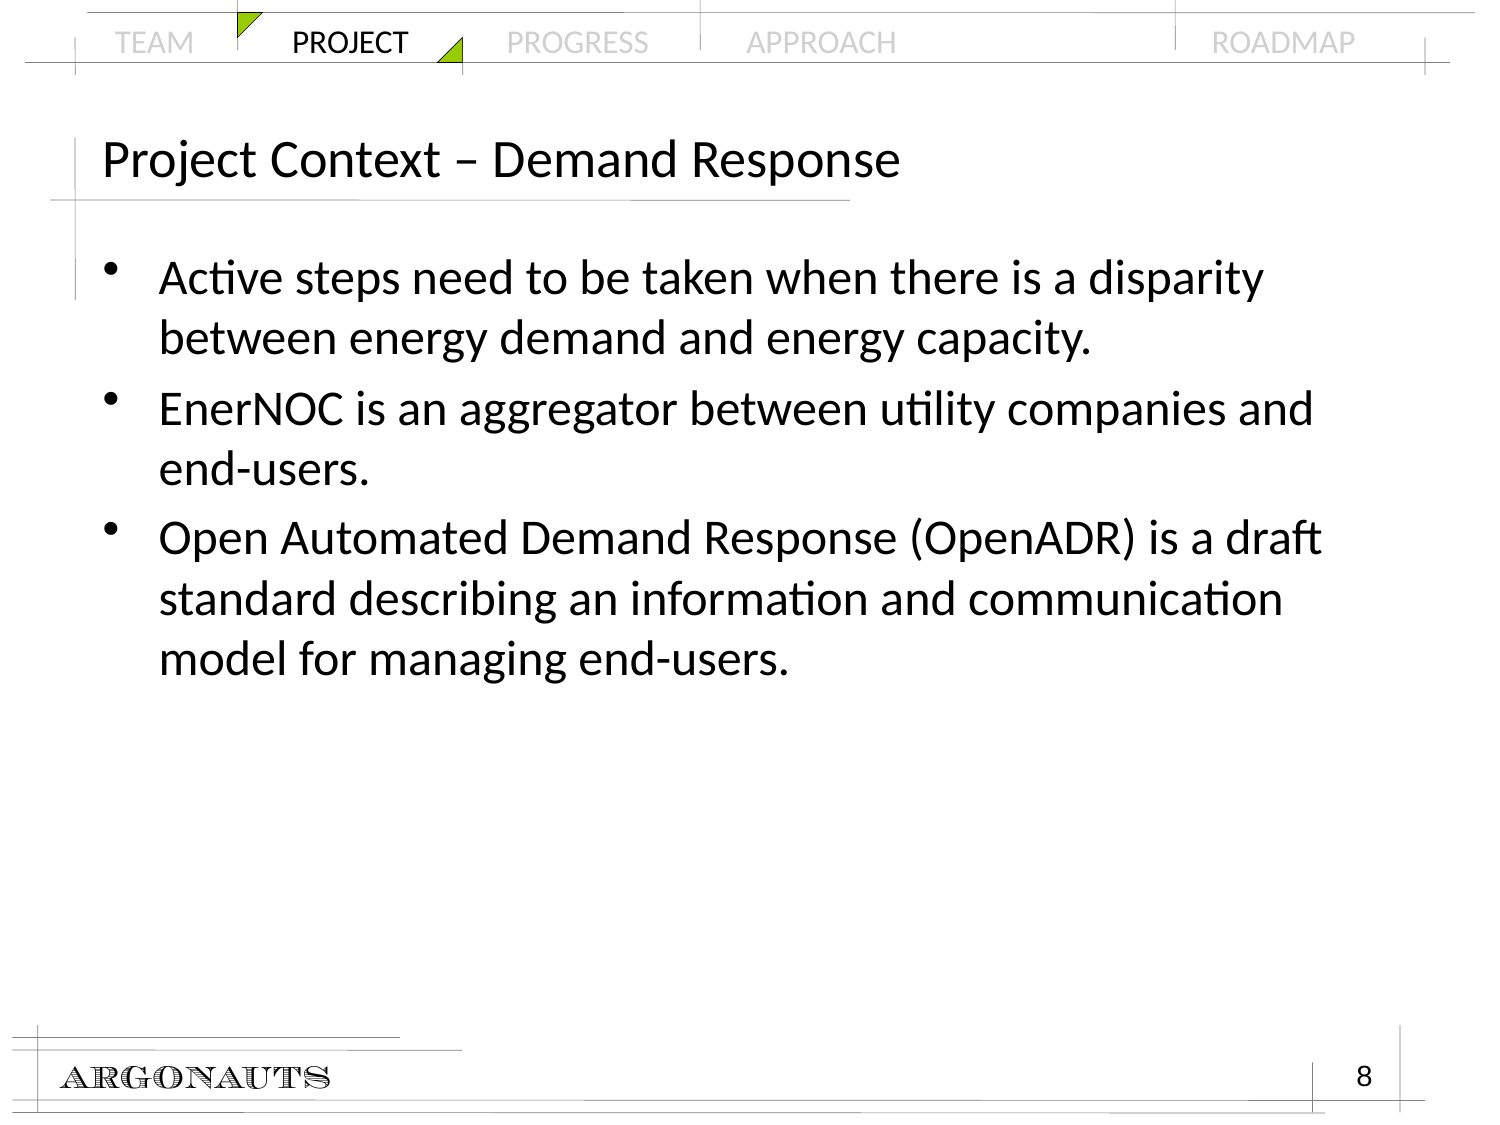

# Project Context – Demand Response
Active steps need to be taken when there is a disparity between energy demand and energy capacity.
EnerNOC is an aggregator between utility companies and end-users.
Open Automated Demand Response (OpenADR) is a draft standard describing an information and communication model for managing end-users.
8